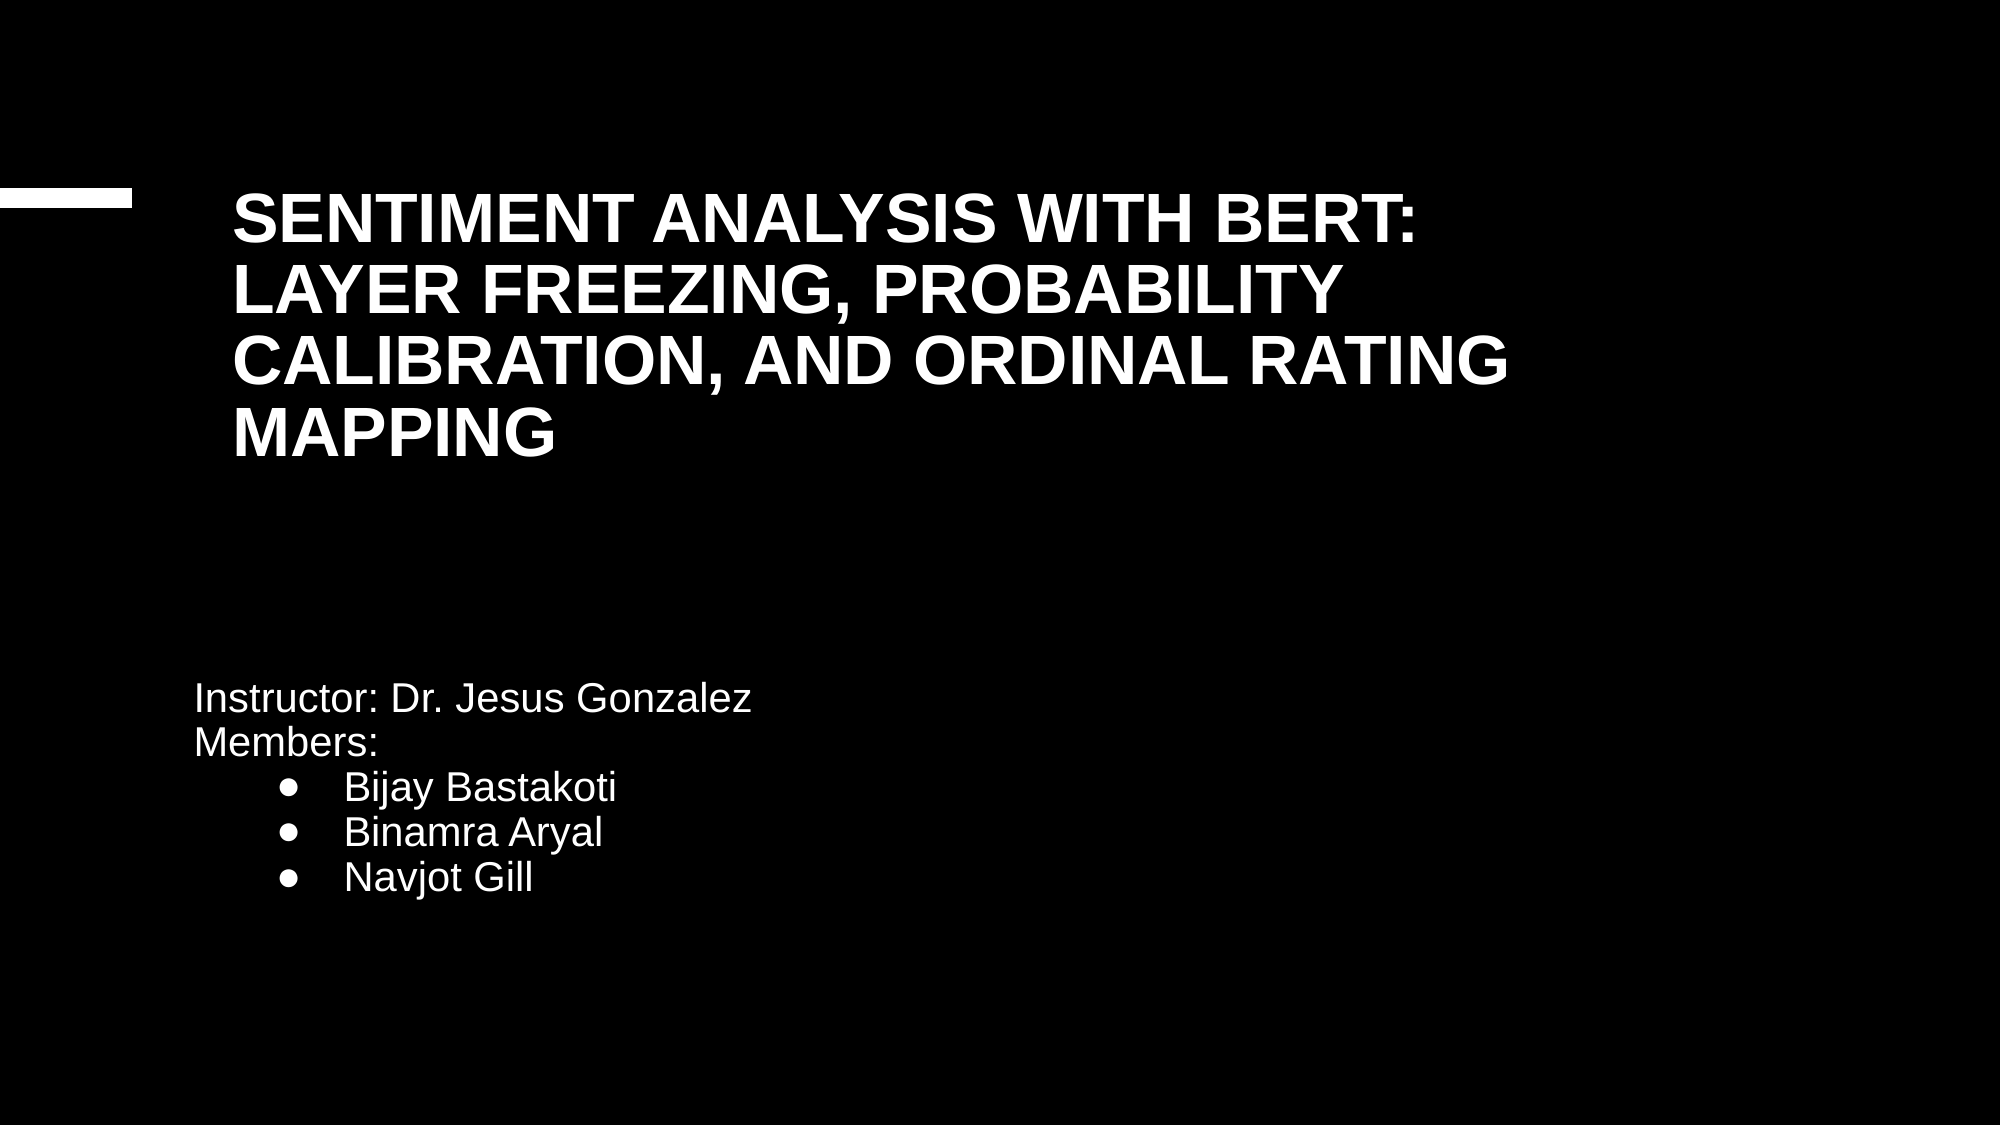

# SENTIMENT ANALYSIS WITH BERT: LAYER FREEZING, PROBABILITY CALIBRATION, AND ORDINAL RATING MAPPING
Instructor: Dr. Jesus Gonzalez
Members:
Bijay Bastakoti
Binamra Aryal
Navjot Gill